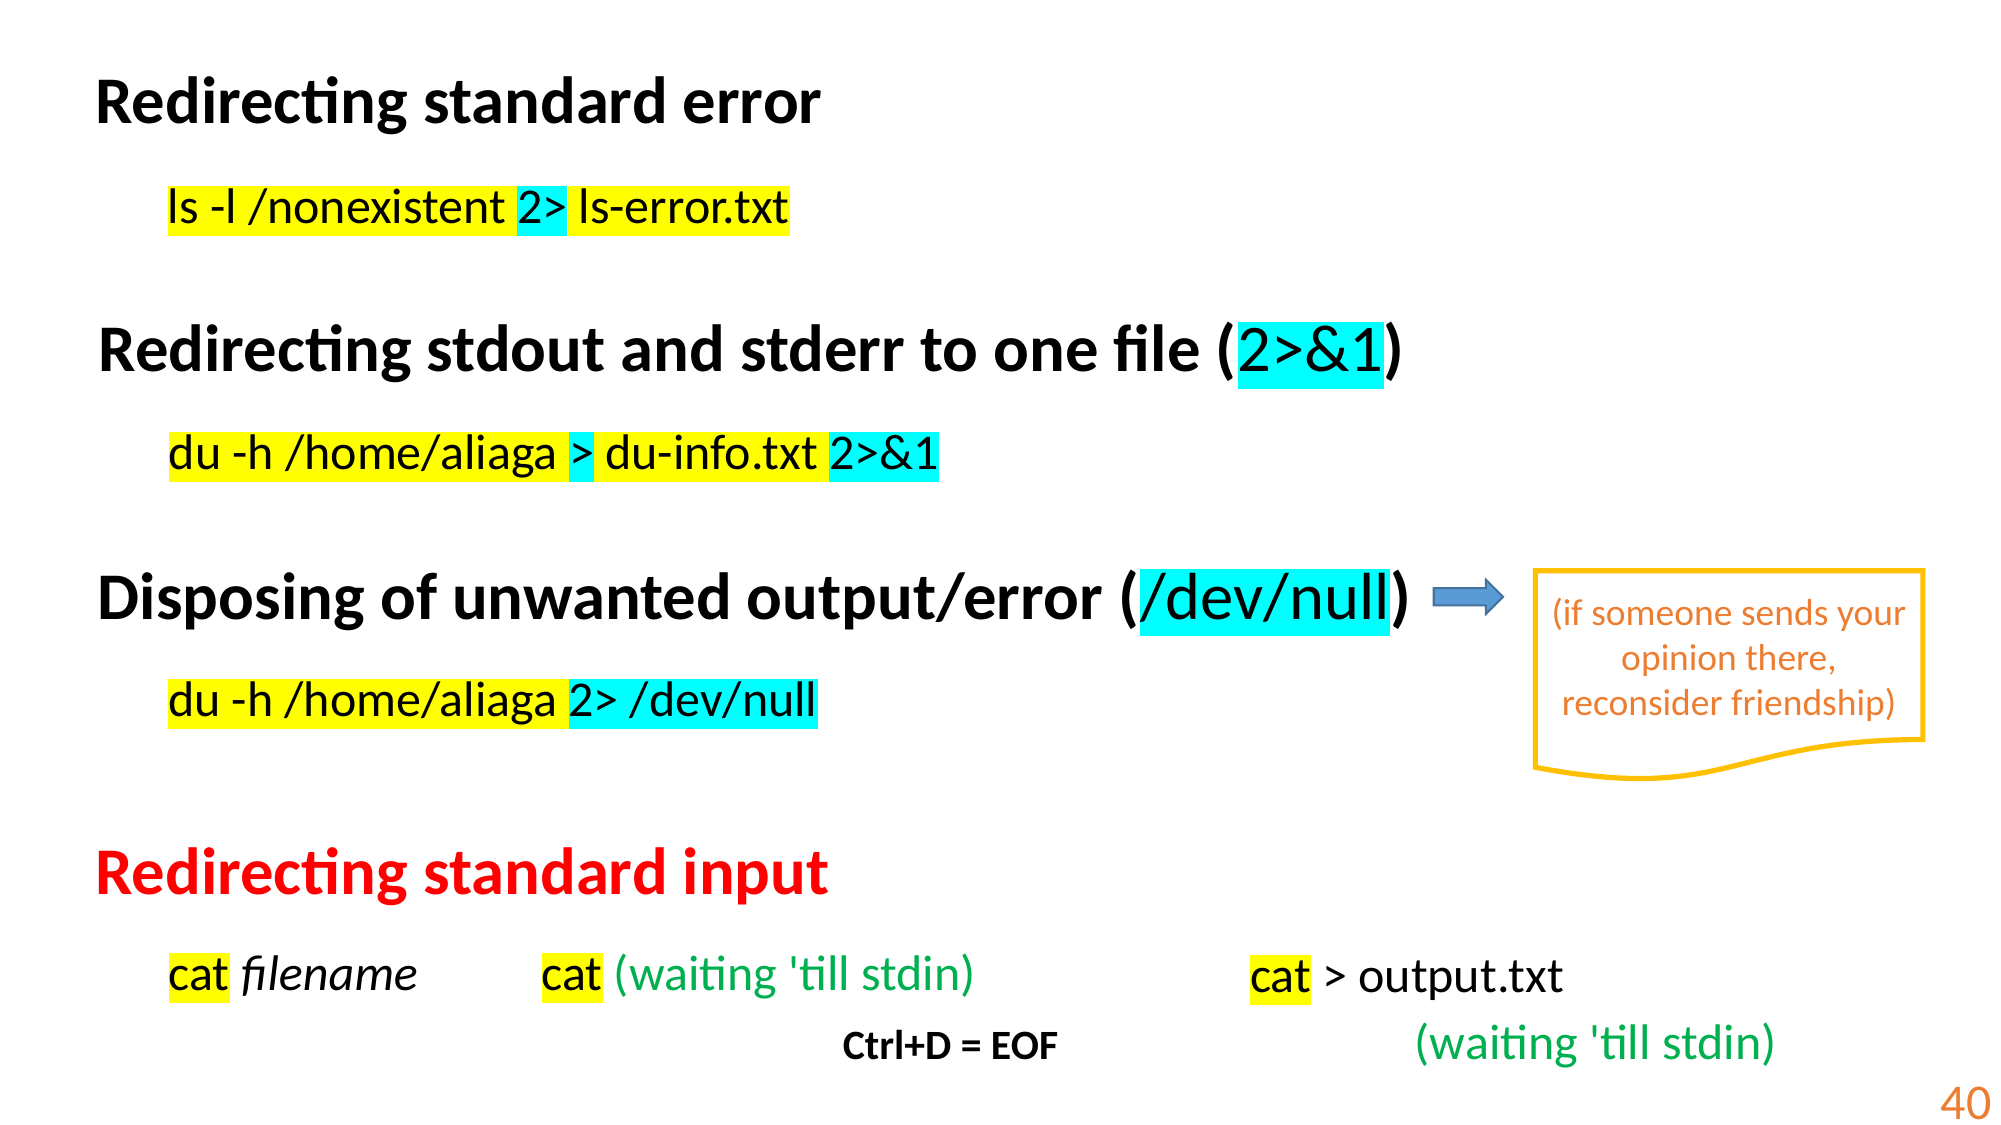

Redirecting standard error
ls -l /nonexistent 2> ls-error.txt
Redirecting stdout and stderr to one file (2>&1)
du -h /home/aliaga > du-info.txt 2>&1
Disposing of unwanted output/error (/dev/null)
(if someone sends your opinion there, reconsider friendship)

du -h /home/aliaga 2> /dev/null
Redirecting standard input
cat (waiting 'till stdin)
cat filename
cat > output.txt
(waiting 'till stdin)
Ctrl+D = EOF
40